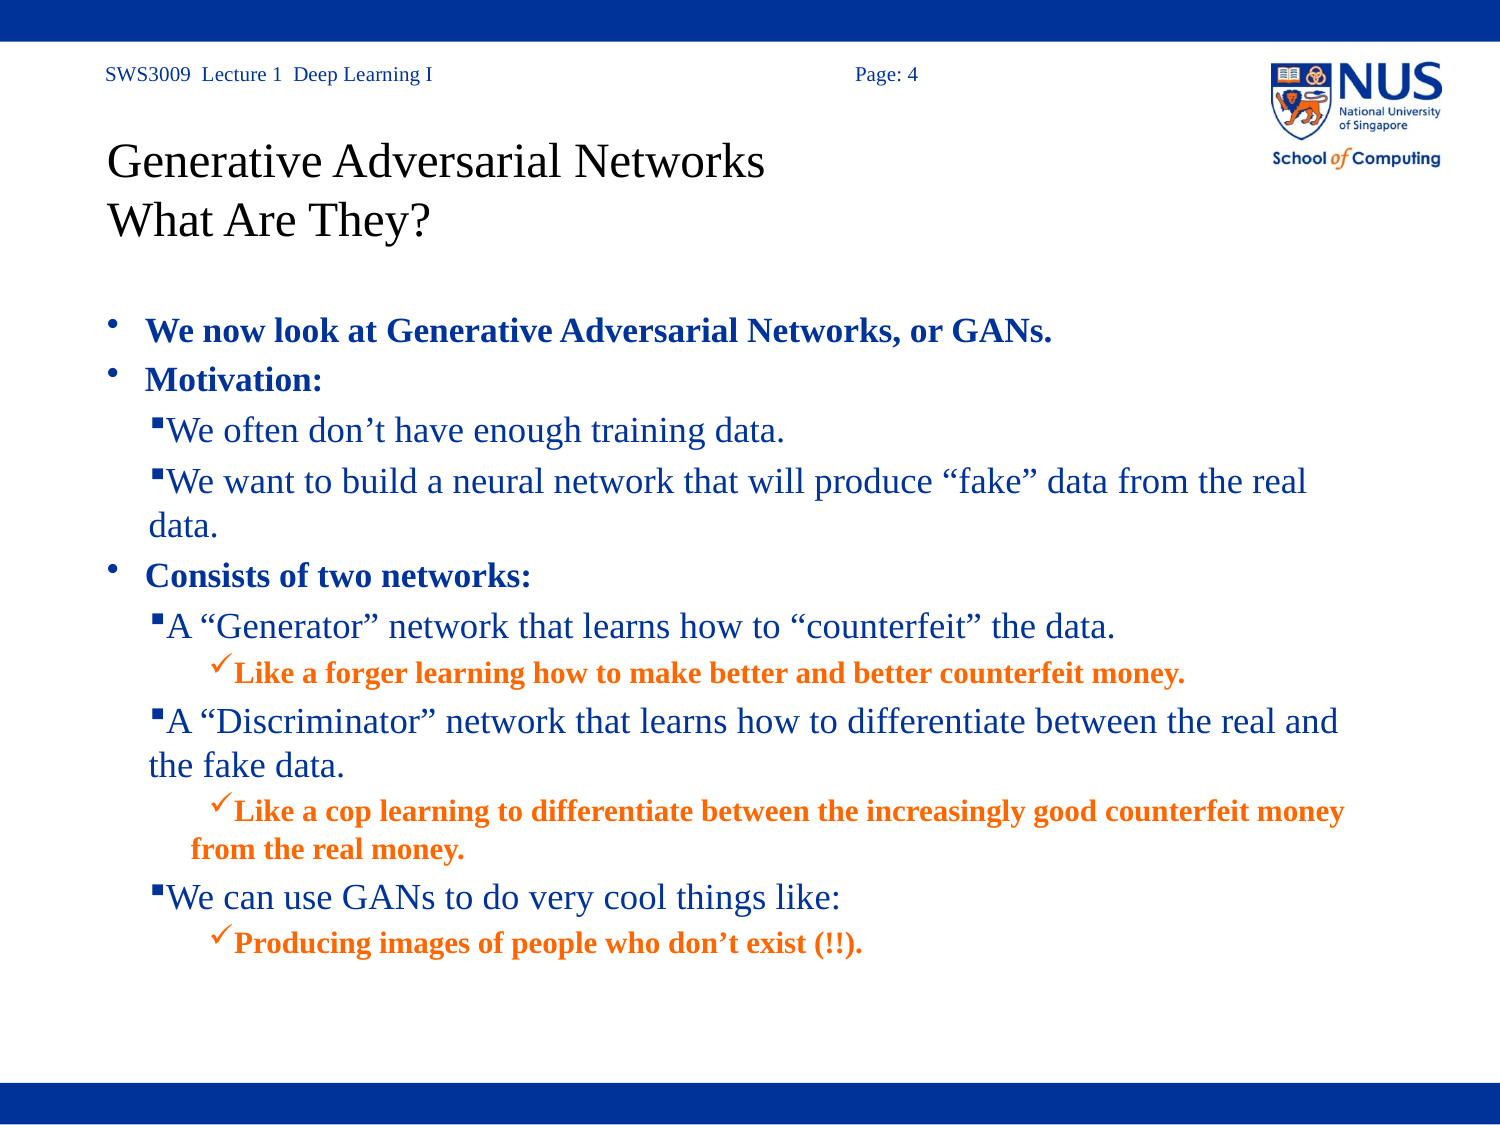

# Generative Adversarial Networks What Are They?
We now look at Generative Adversarial Networks, or GANs.
Motivation:
We often don’t have enough training data.
We want to build a neural network that will produce “fake” data from the real data.
Consists of two networks:
A “Generator” network that learns how to “counterfeit” the data.
Like a forger learning how to make better and better counterfeit money.
A “Discriminator” network that learns how to differentiate between the real and the fake data.
Like a cop learning to differentiate between the increasingly good counterfeit money from the real money.
We can use GANs to do very cool things like:
Producing images of people who don’t exist (!!).